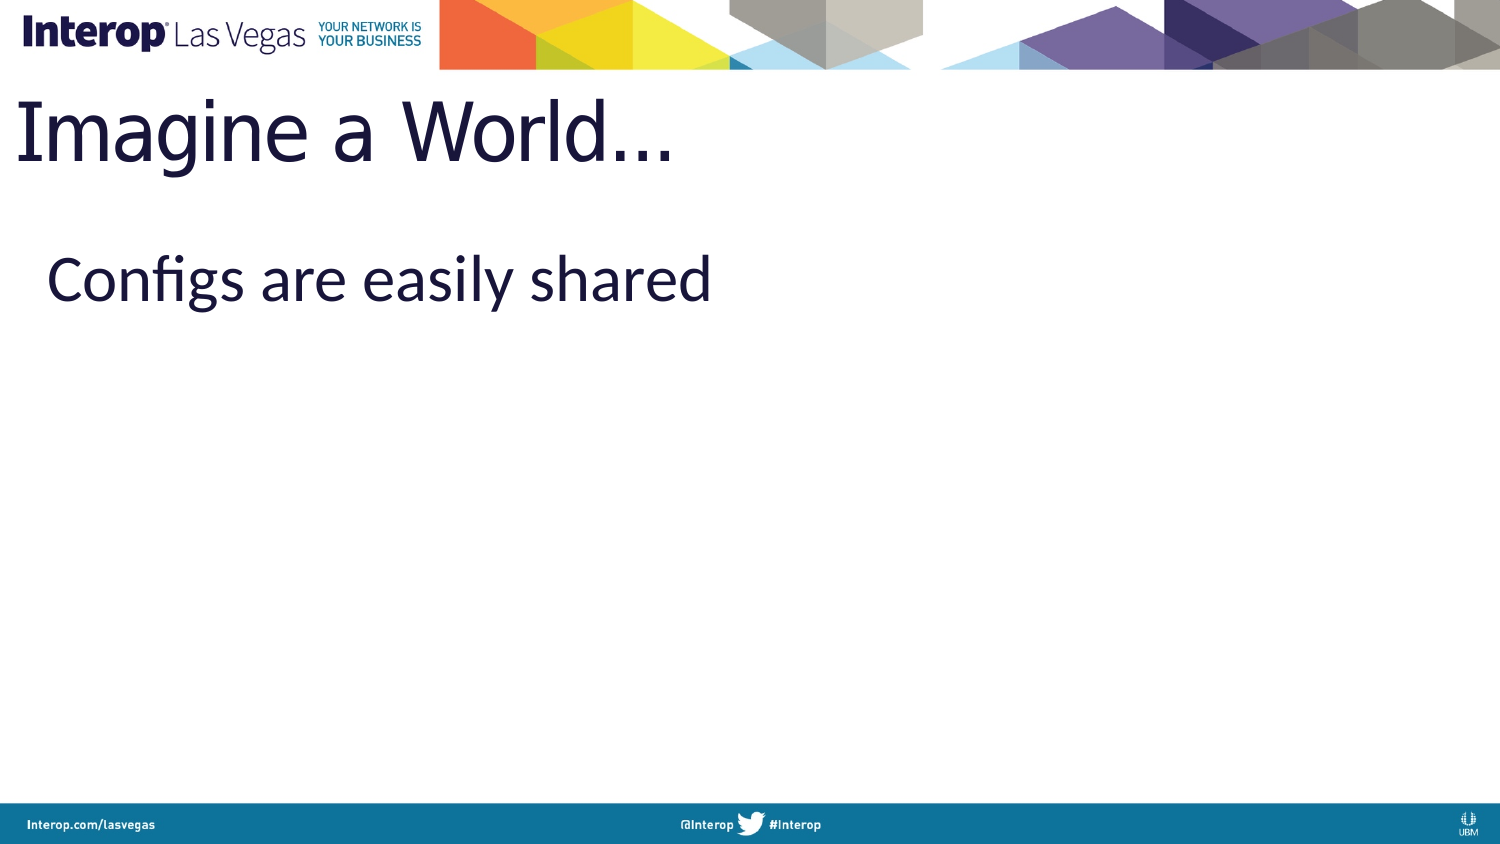

# Imagine a World…
Configs are easily shared